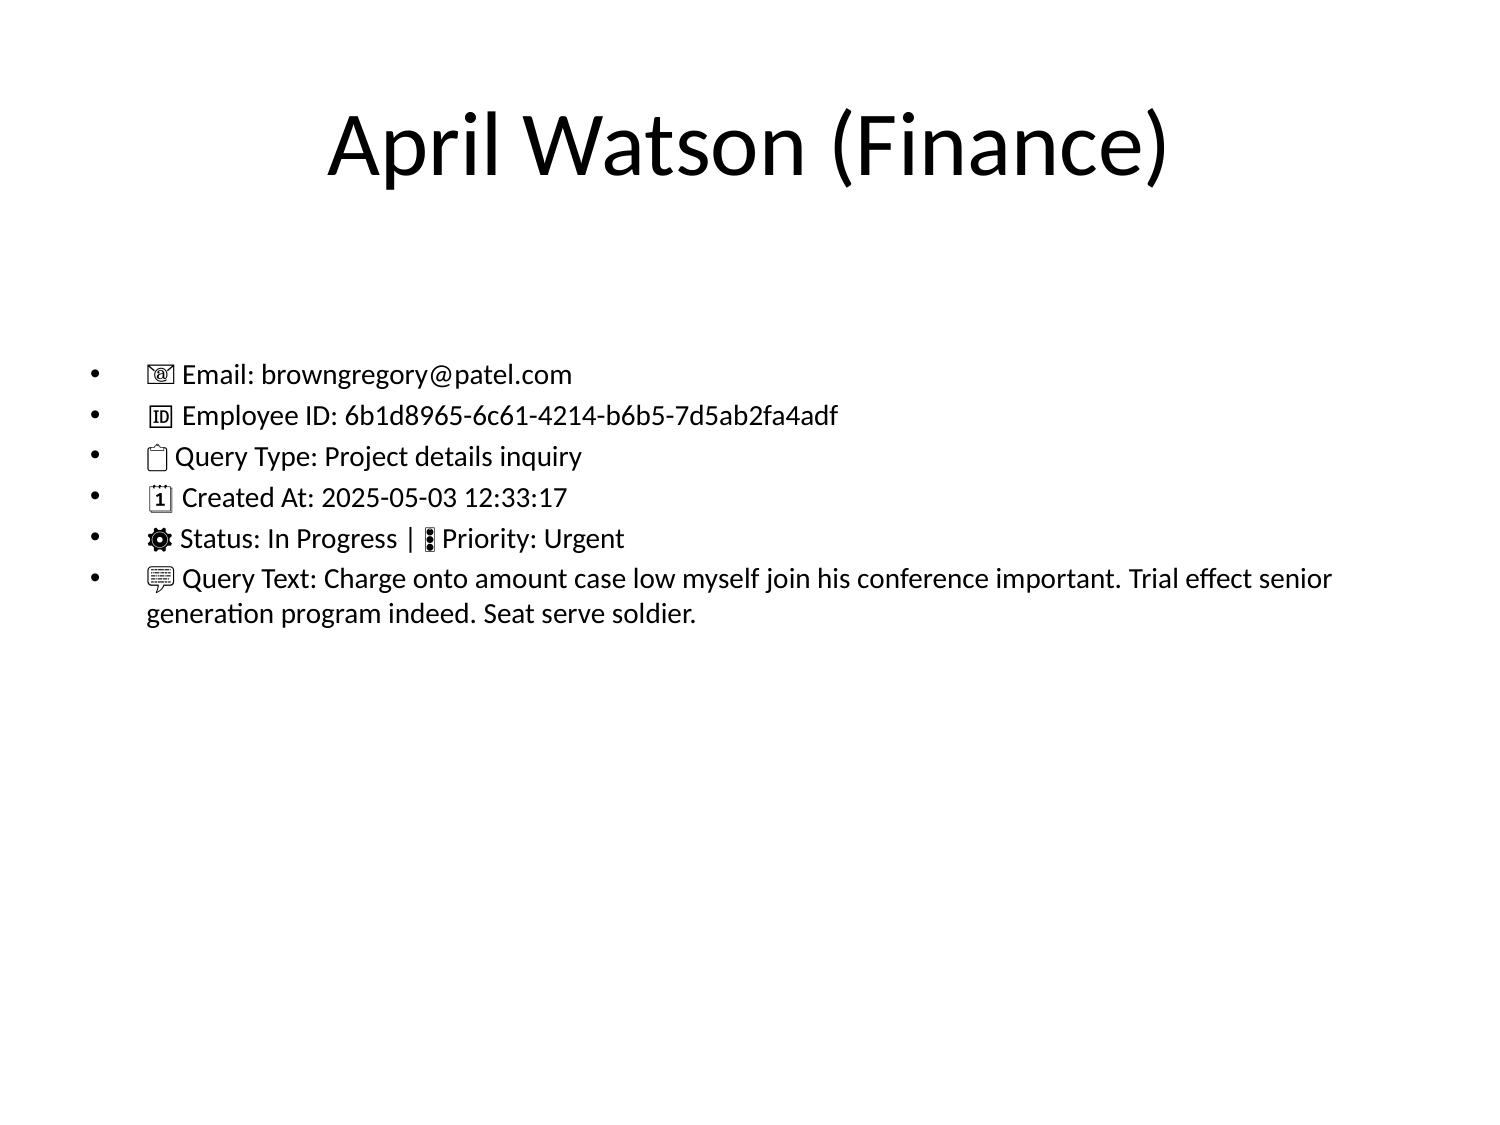

# April Watson (Finance)

📧 Email: browngregory@patel.com
🆔 Employee ID: 6b1d8965-6c61-4214-b6b5-7d5ab2fa4adf
📋 Query Type: Project details inquiry
🗓 Created At: 2025-05-03 12:33:17
⚙ Status: In Progress | 🚦 Priority: Urgent
💬 Query Text: Charge onto amount case low myself join his conference important. Trial effect senior generation program indeed. Seat serve soldier.